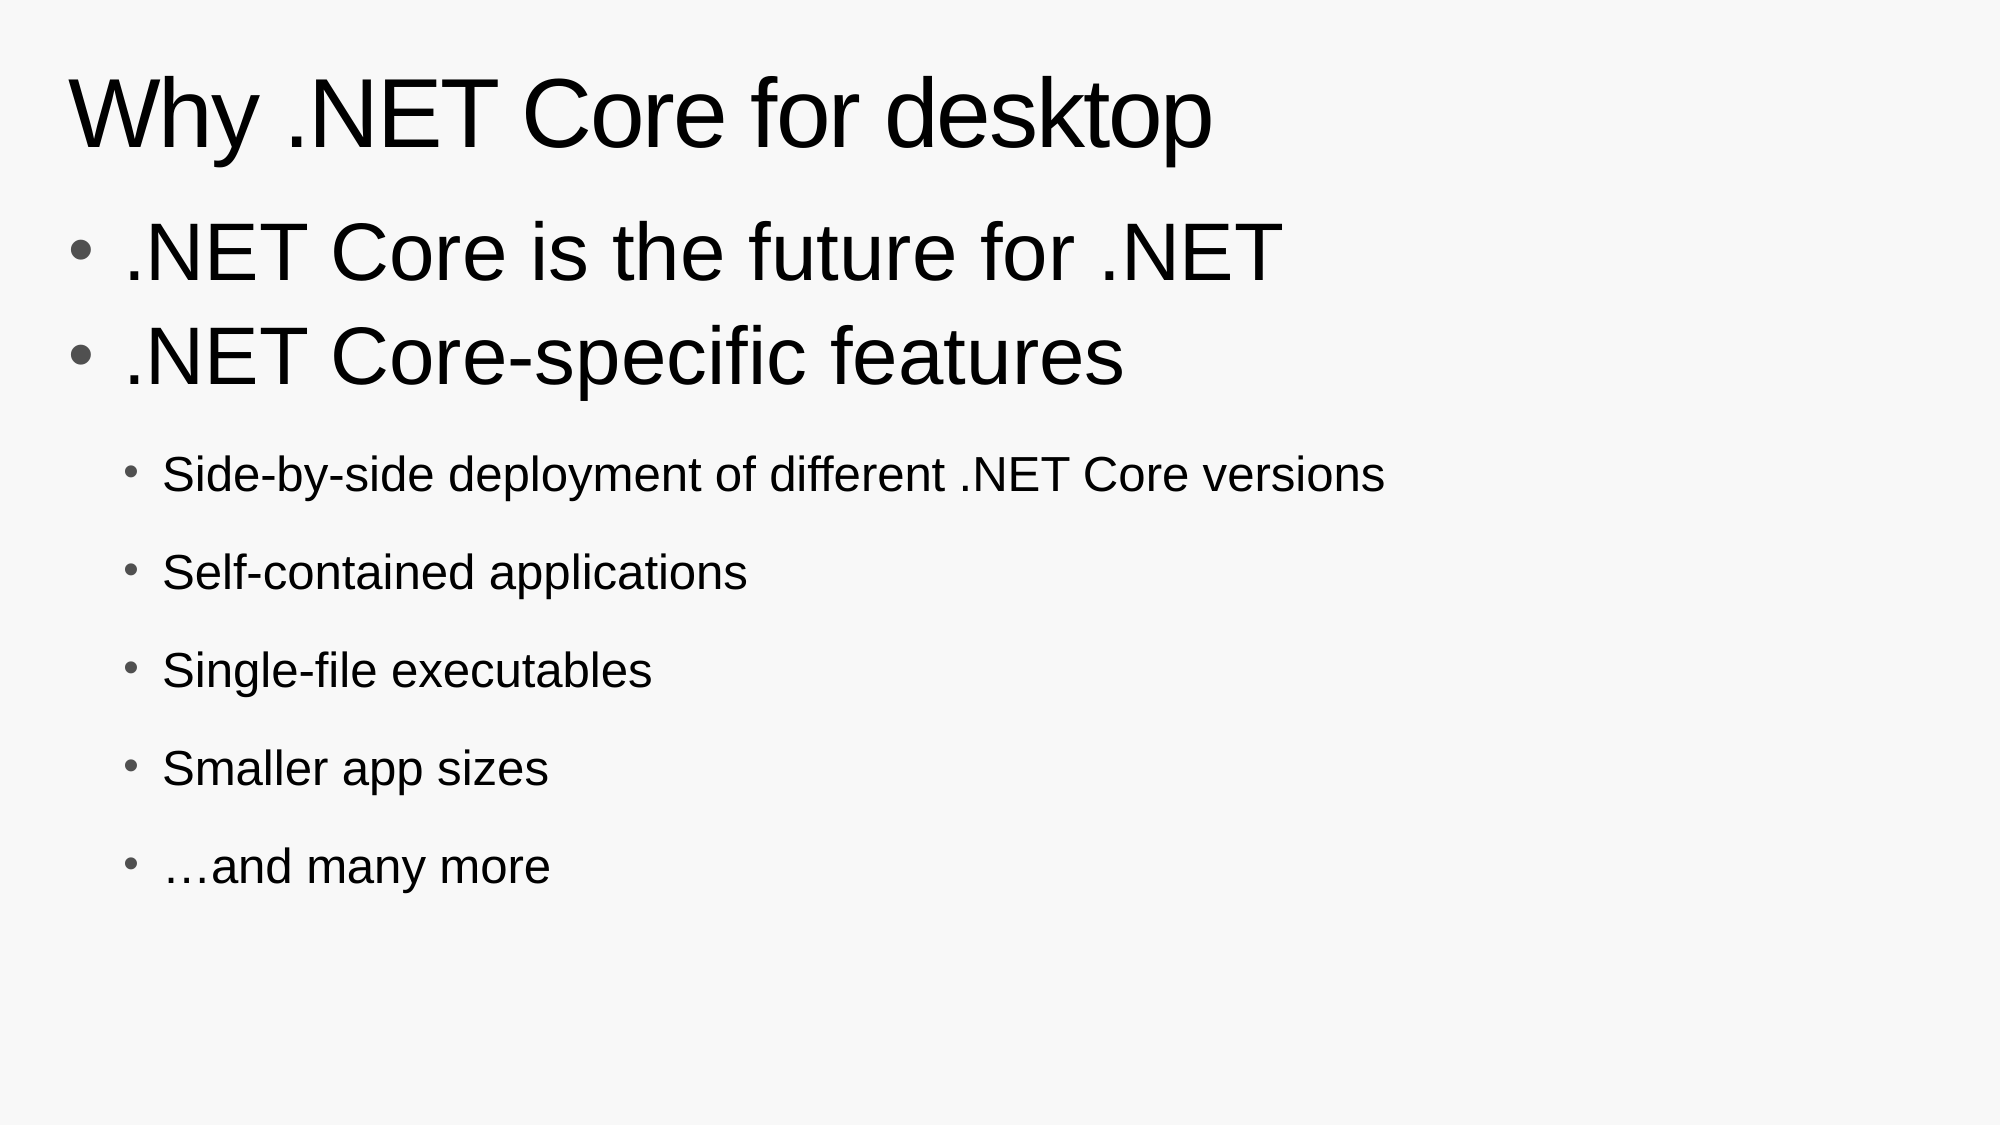

# Why .NET Core for desktop
.NET Core is the future for .NET
.NET Core-specific features
Side-by-side deployment of different .NET Core versions
Self-contained applications
Single-file executables
Smaller app sizes
…and many more